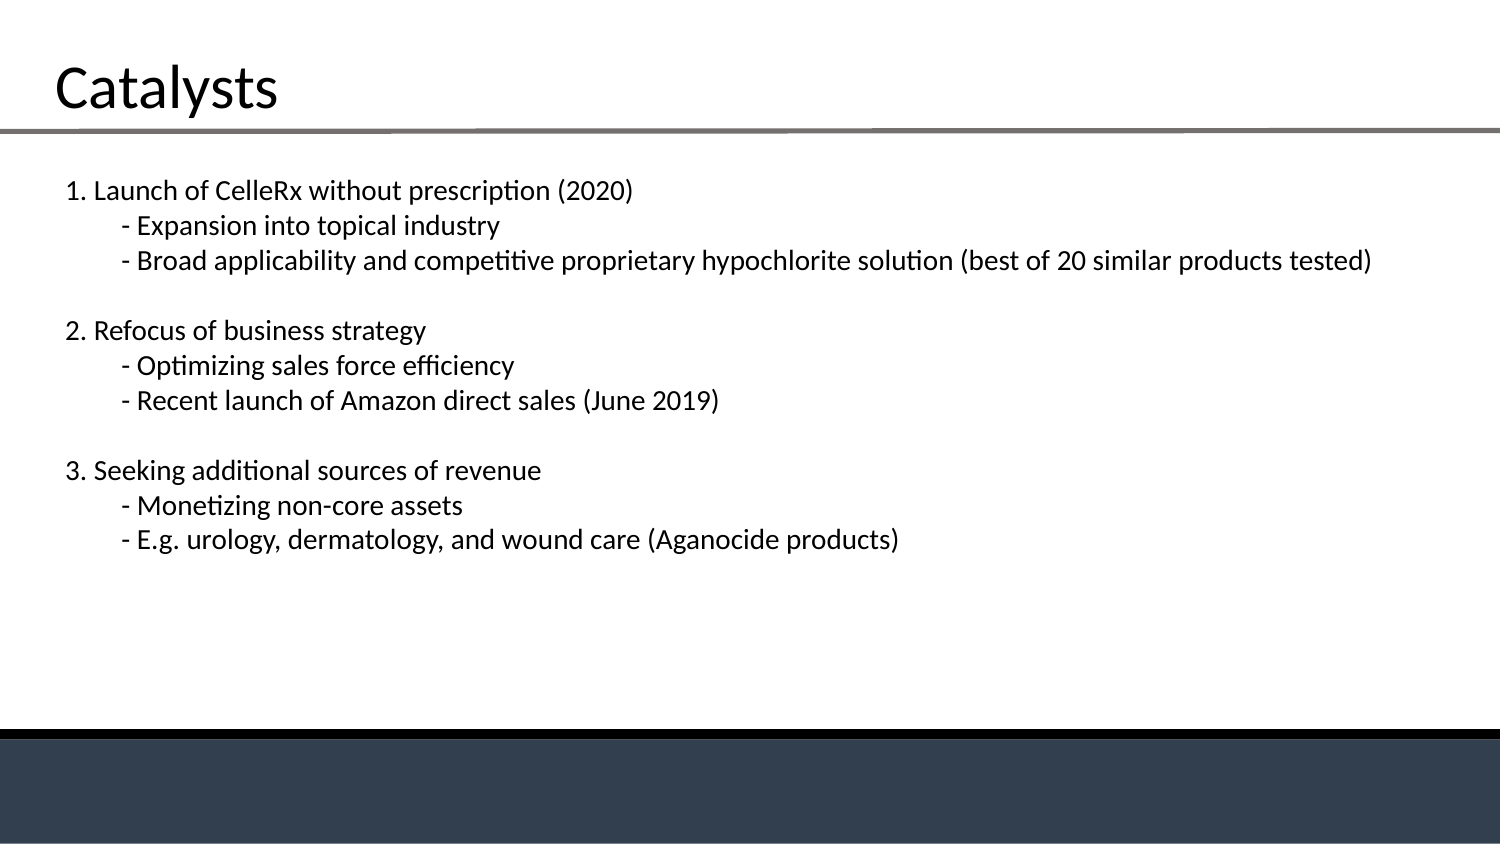

Catalysts
1. Launch of CelleRx without prescription (2020)
- Expansion into topical industry
- Broad applicability and competitive proprietary hypochlorite solution (best of 20 similar products tested)

2. Refocus of business strategy
- Optimizing sales force efficiency
- Recent launch of Amazon direct sales (June 2019)

3. Seeking additional sources of revenue
- Monetizing non-core assets
- E.g. urology, dermatology, and wound care (Aganocide products)